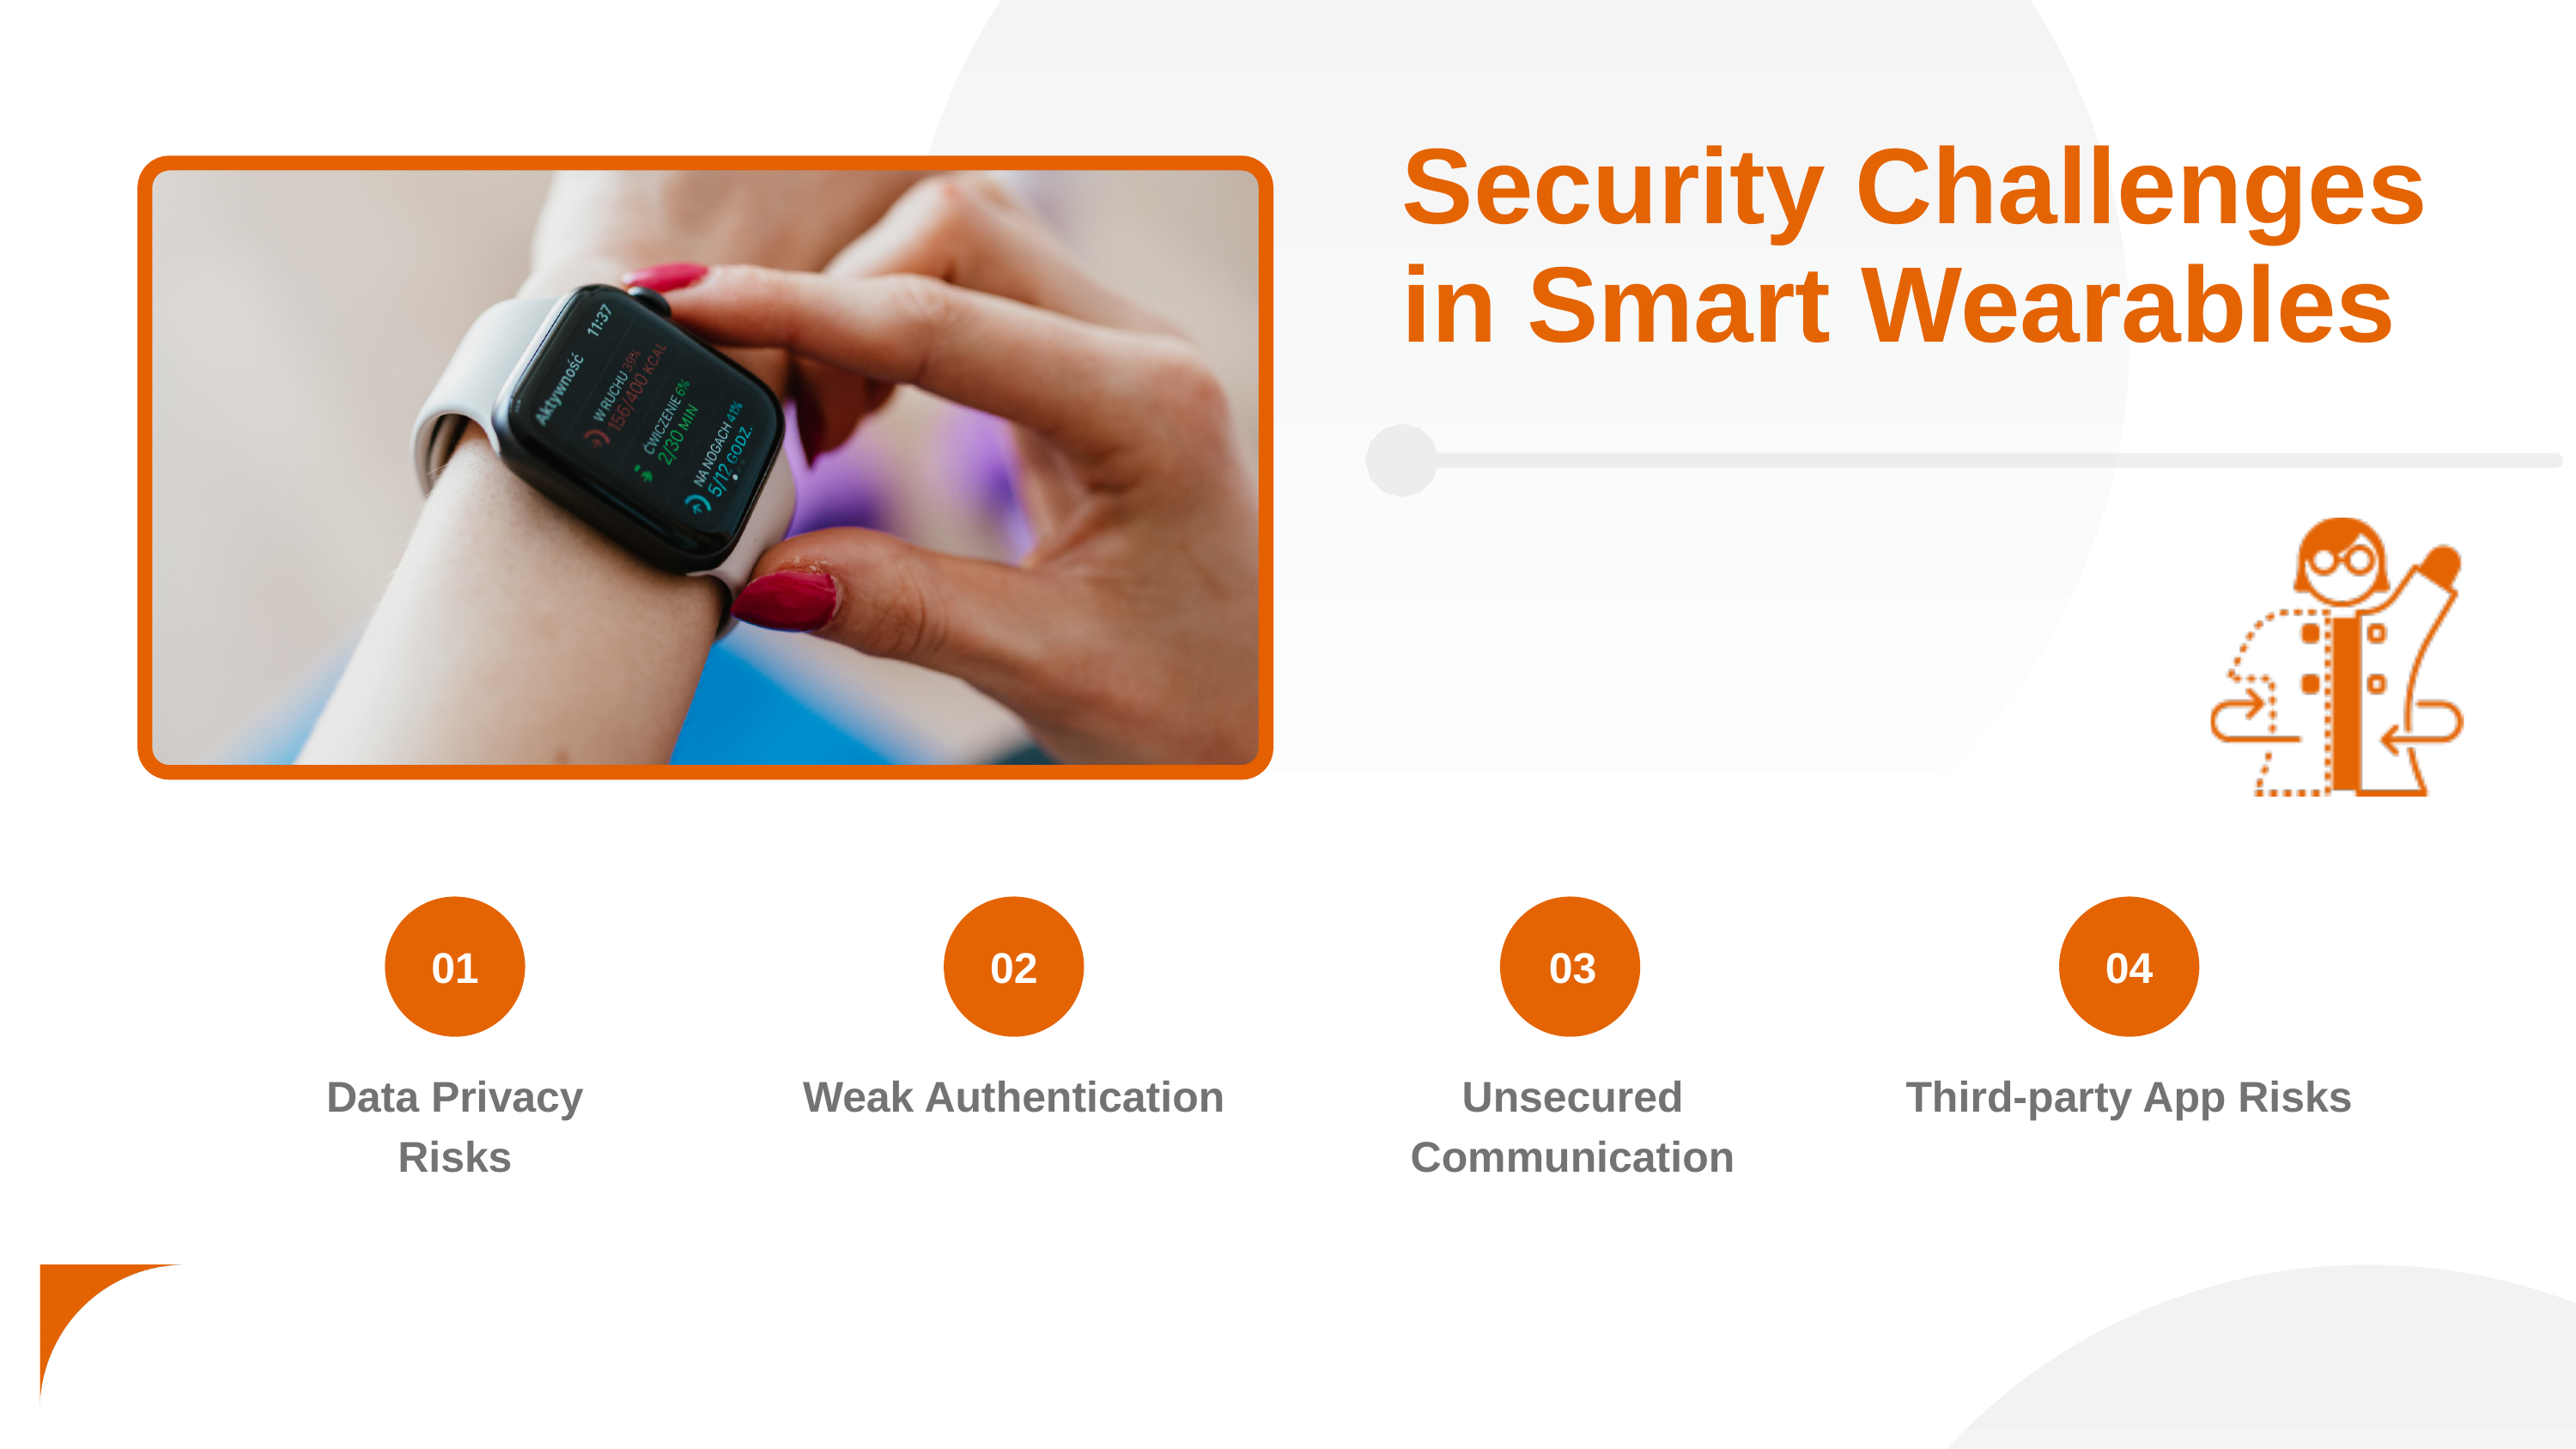

Security Challenges in Smart Wearables

01
02
03
04
Data Privacy Risks
Weak Authentication
Unsecured Communication
Third-party App Risks